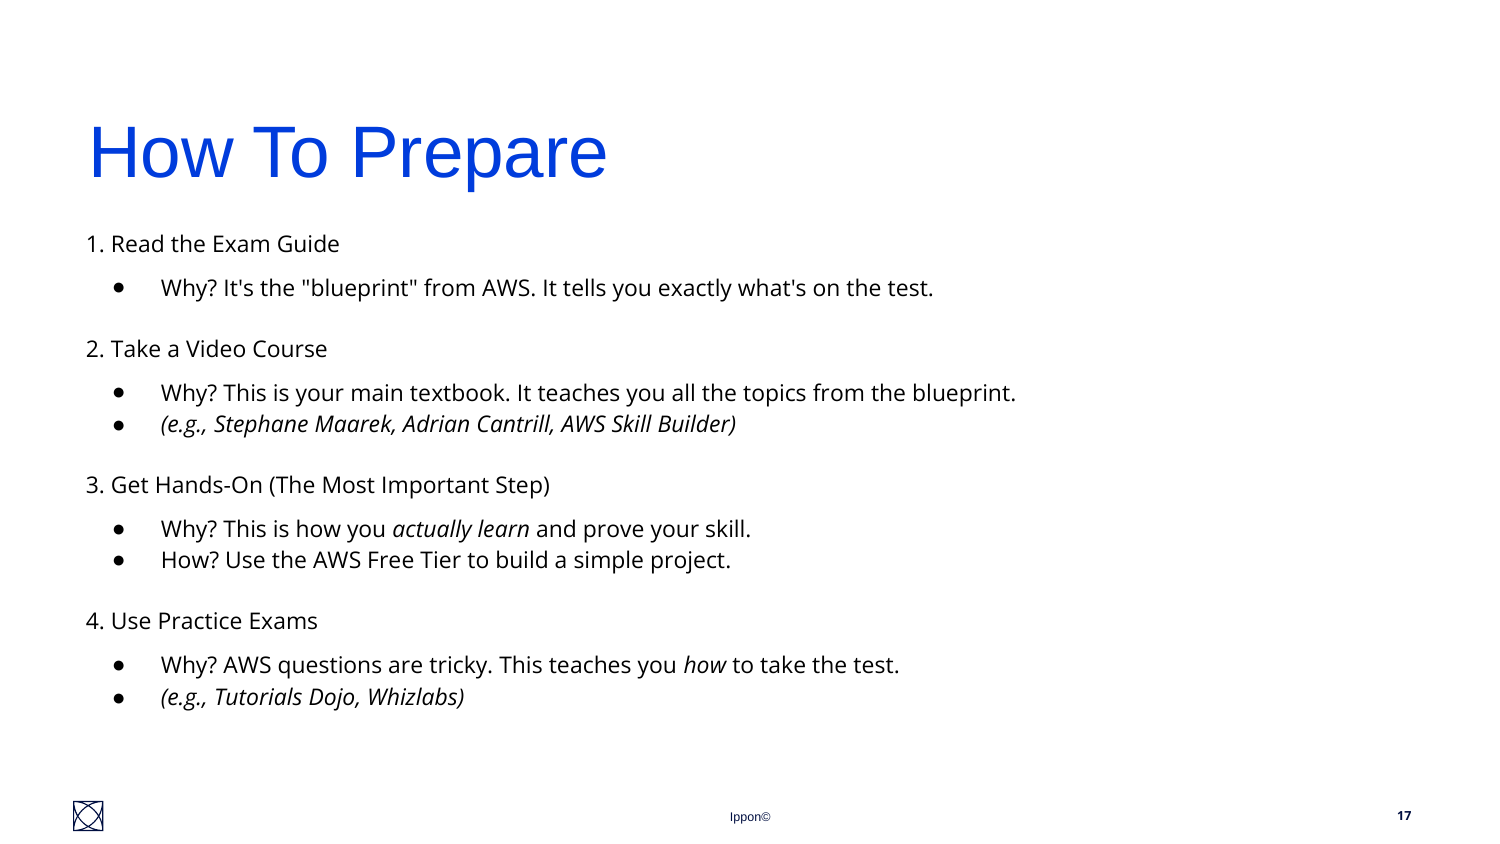

# How To Prepare
1. Read the Exam Guide
Why? It's the "blueprint" from AWS. It tells you exactly what's on the test.
2. Take a Video Course
Why? This is your main textbook. It teaches you all the topics from the blueprint.
(e.g., Stephane Maarek, Adrian Cantrill, AWS Skill Builder)
3. Get Hands-On (The Most Important Step)
Why? This is how you actually learn and prove your skill.
How? Use the AWS Free Tier to build a simple project.
4. Use Practice Exams
Why? AWS questions are tricky. This teaches you how to take the test.
(e.g., Tutorials Dojo, Whizlabs)

17